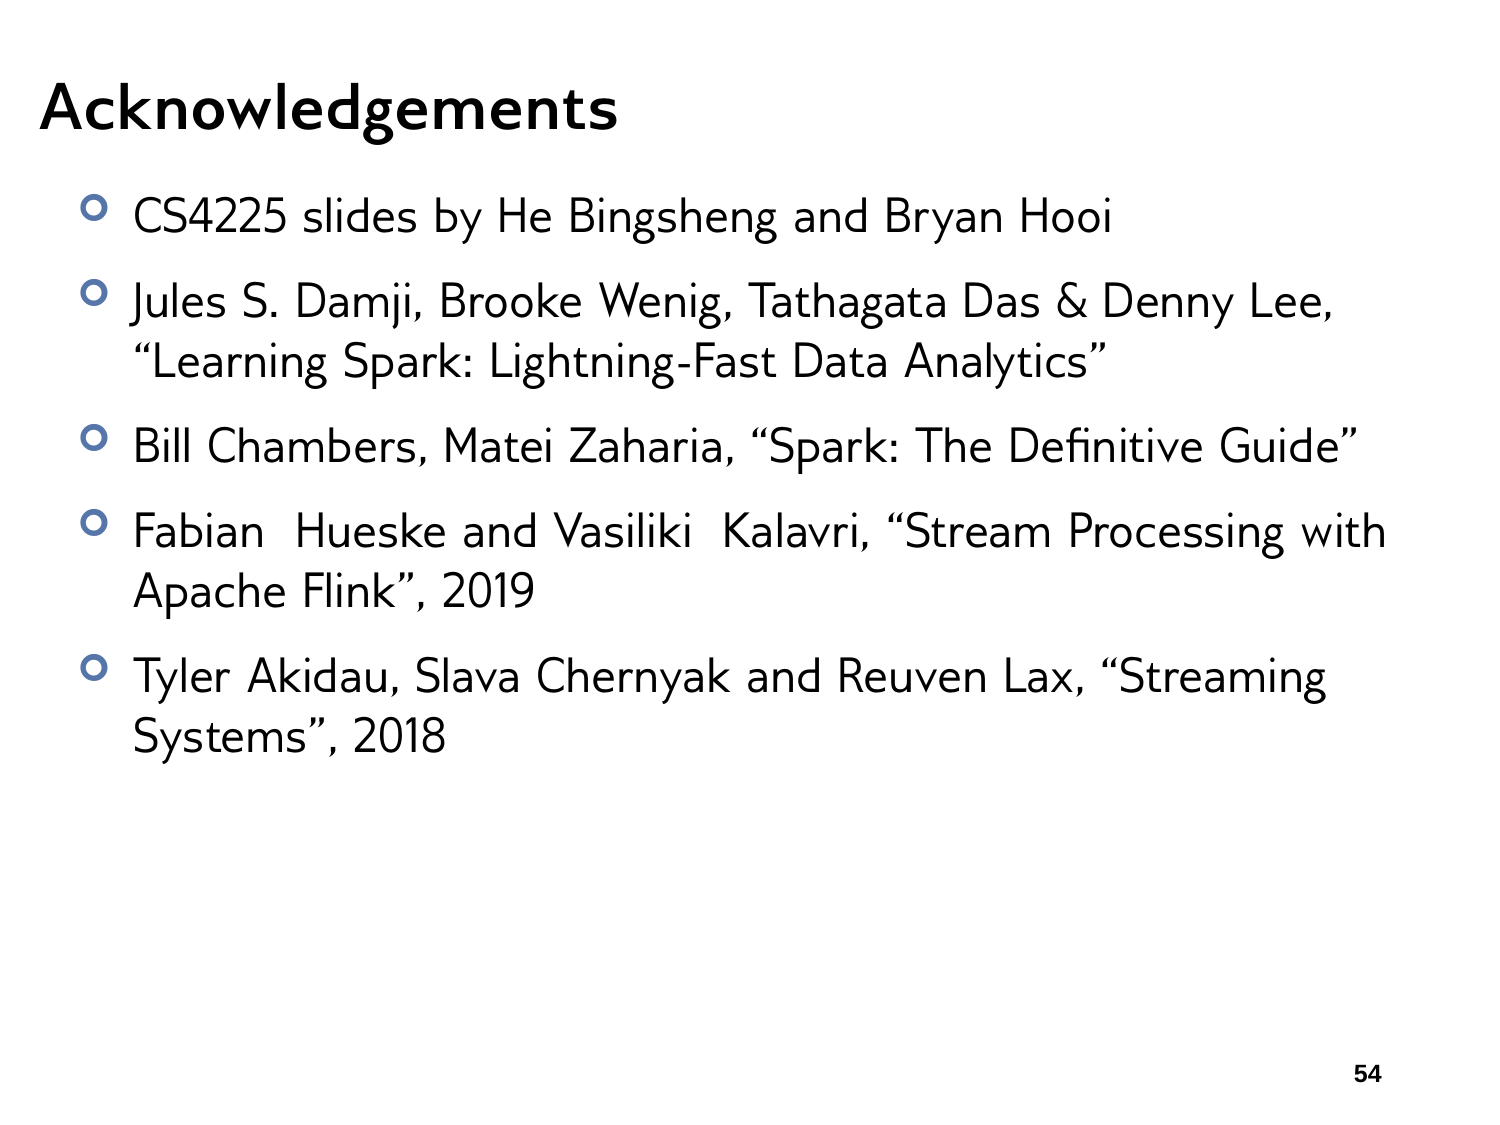

# Acknowledgements
CS4225 slides by He Bingsheng and Bryan Hooi
Jules S. Damji, Brooke Wenig, Tathagata Das & Denny Lee, “Learning Spark: Lightning-Fast Data Analytics”
Bill Chambers, Matei Zaharia, “Spark: The Definitive Guide”
Fabian  Hueske and Vasiliki  Kalavri, “Stream Processing with Apache Flink”, 2019
Tyler Akidau, Slava Chernyak and Reuven Lax, “Streaming Systems”, 2018
54